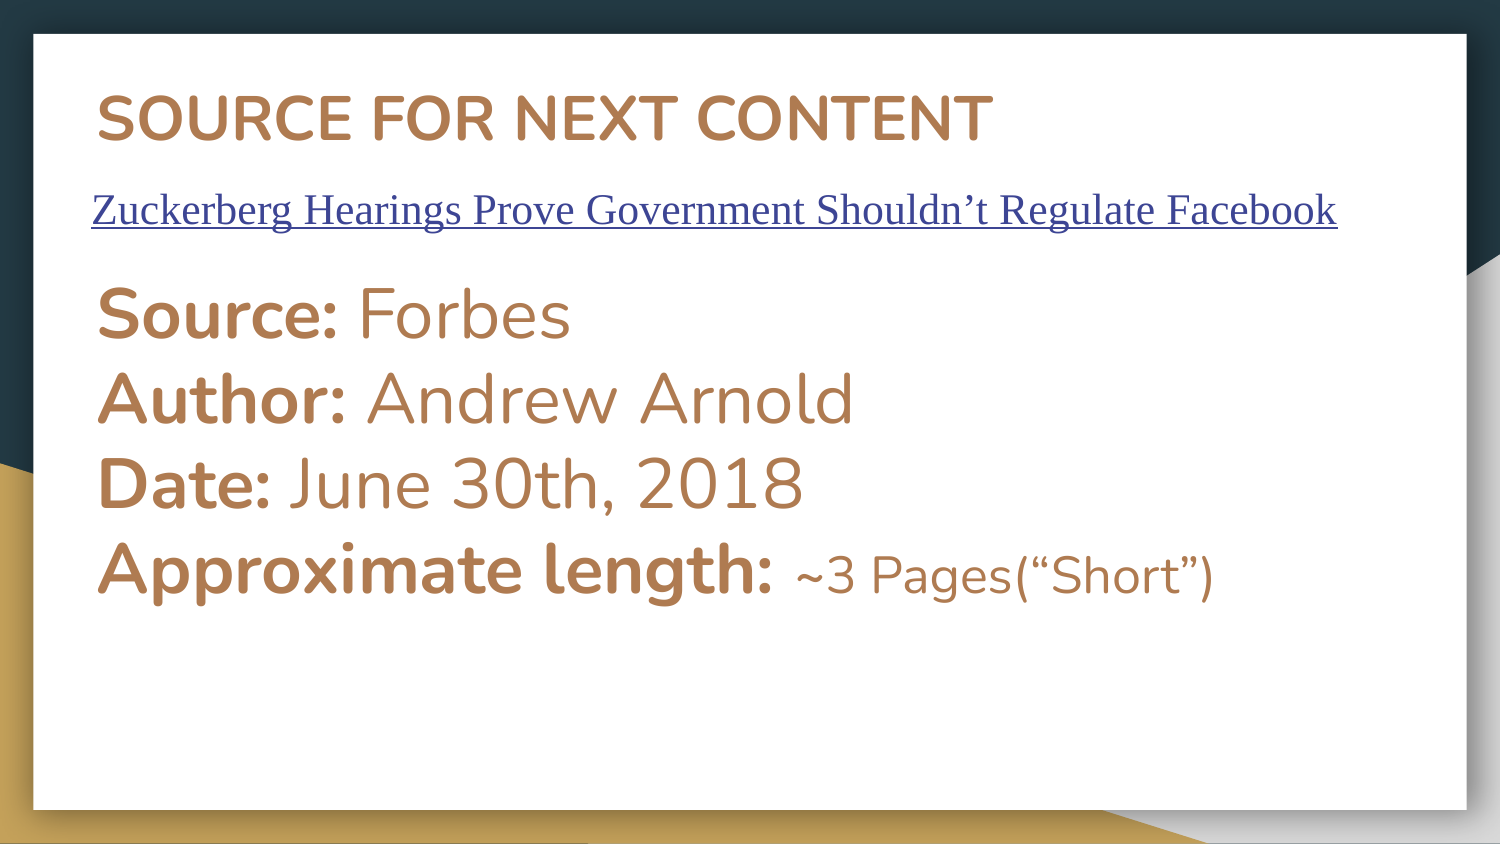

# SOURCE FOR NEXT CONTENT
Zuckerberg Hearings Prove Government Shouldn’t Regulate Facebook

Source: Forbes
Author: Andrew Arnold
Date: June 30th, 2018
Approximate length: ~3 Pages(“Short”)